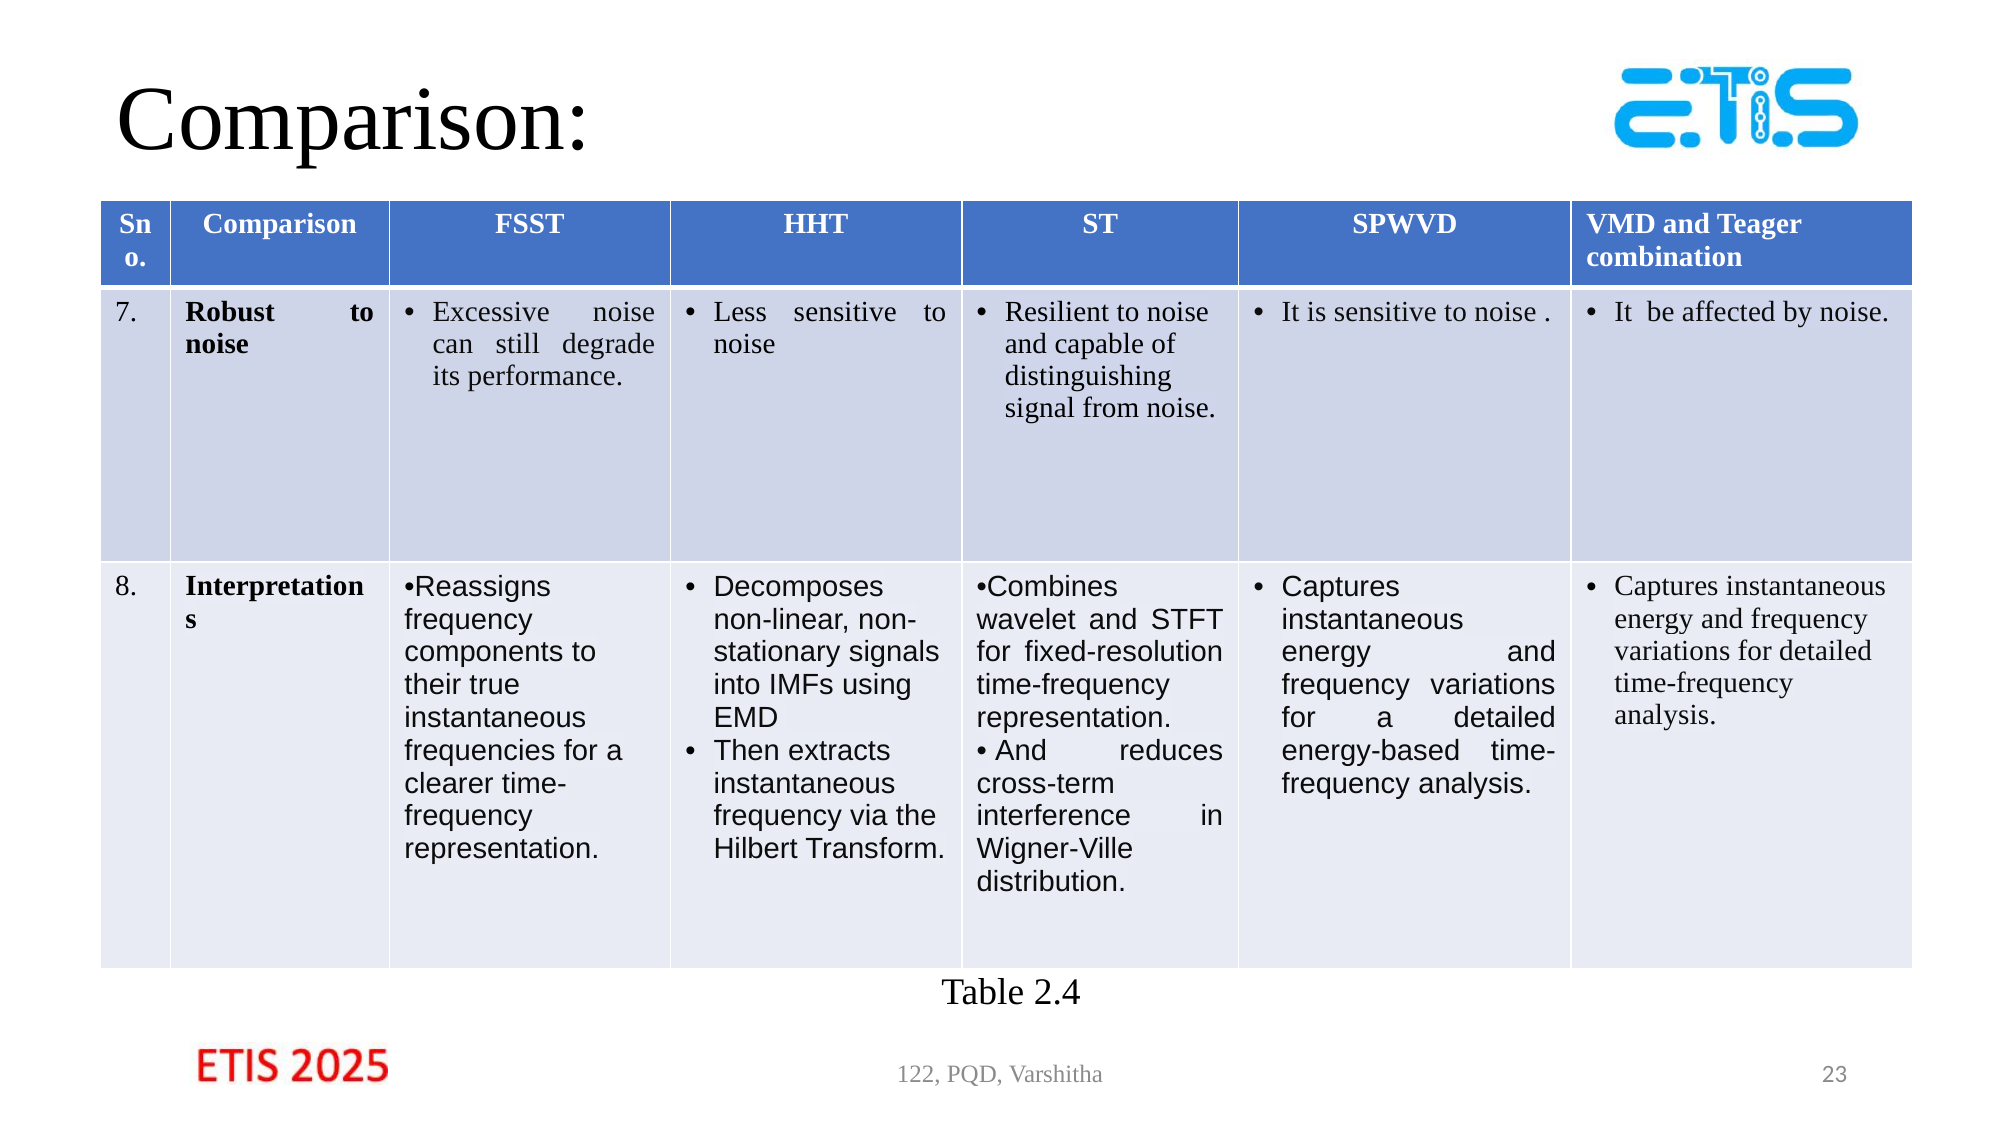

# Comparison:
| Sno. | Comparison | FSST | HHT | ST | SPWVD | VMD and Teager combination |
| --- | --- | --- | --- | --- | --- | --- |
| 7. | Robust to noise | Excessive noise can still degrade its performance. | Less sensitive to noise | Resilient to noise and capable of distinguishing signal from noise. | It is sensitive to noise . | It be affected by noise. |
| 8. | Interpretations | Reassigns frequency components to their true instantaneous frequencies for a clearer time-frequency representation. | Decomposes non-linear, non-stationary signals into IMFs using EMD  Then extracts instantaneous frequency via the Hilbert Transform. | Combines wavelet and STFT for fixed-resolution time-frequency representation.  And reduces cross-term interference in Wigner-Ville distribution. | Captures instantaneous energy and frequency variations for a detailed energy-based time-frequency analysis. | Captures instantaneous energy and frequency variations for detailed time-frequency analysis. |
Table 2.4
122, PQD, Varshitha
23